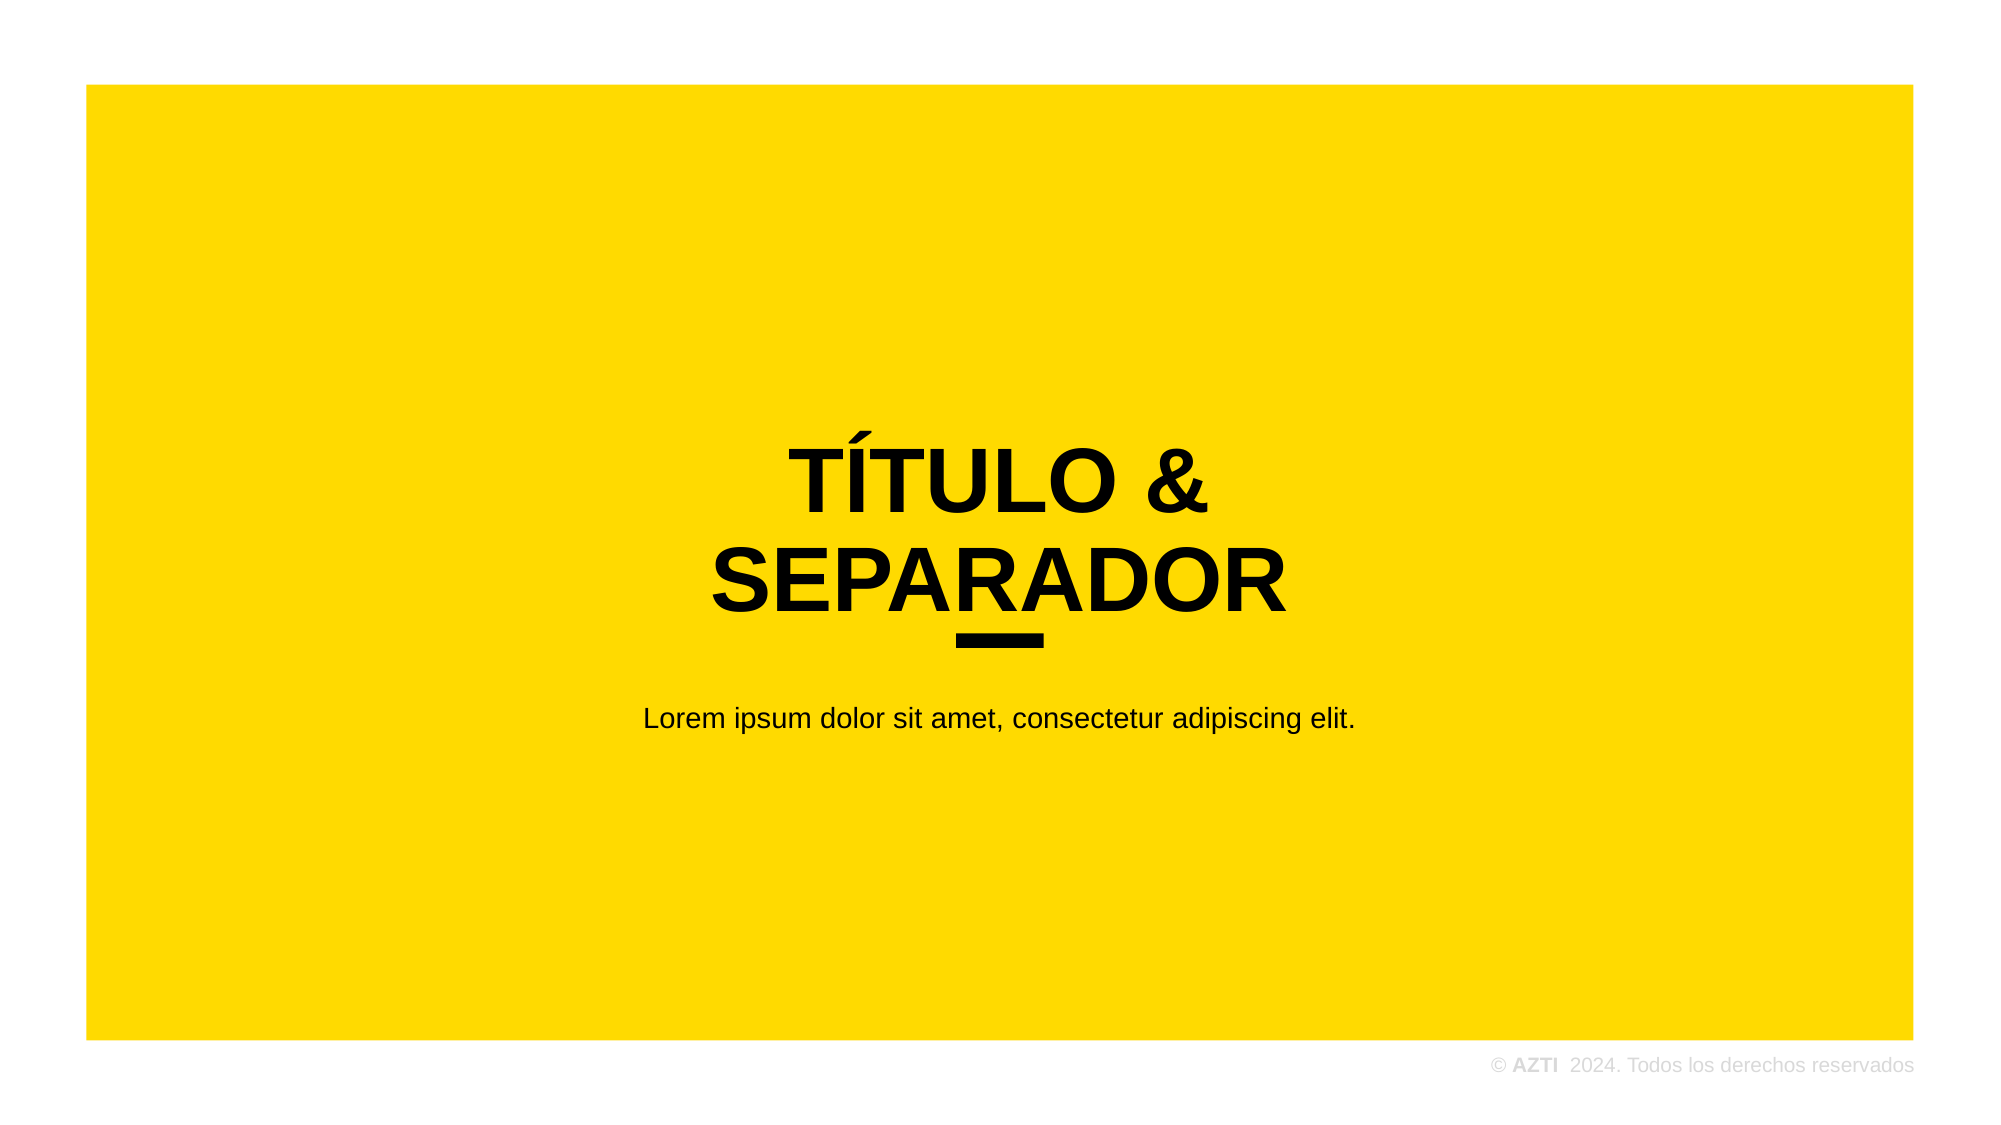

# TÍTULO & SEPARADOR

Lorem ipsum dolor sit amet, consectetur adipiscing elit.